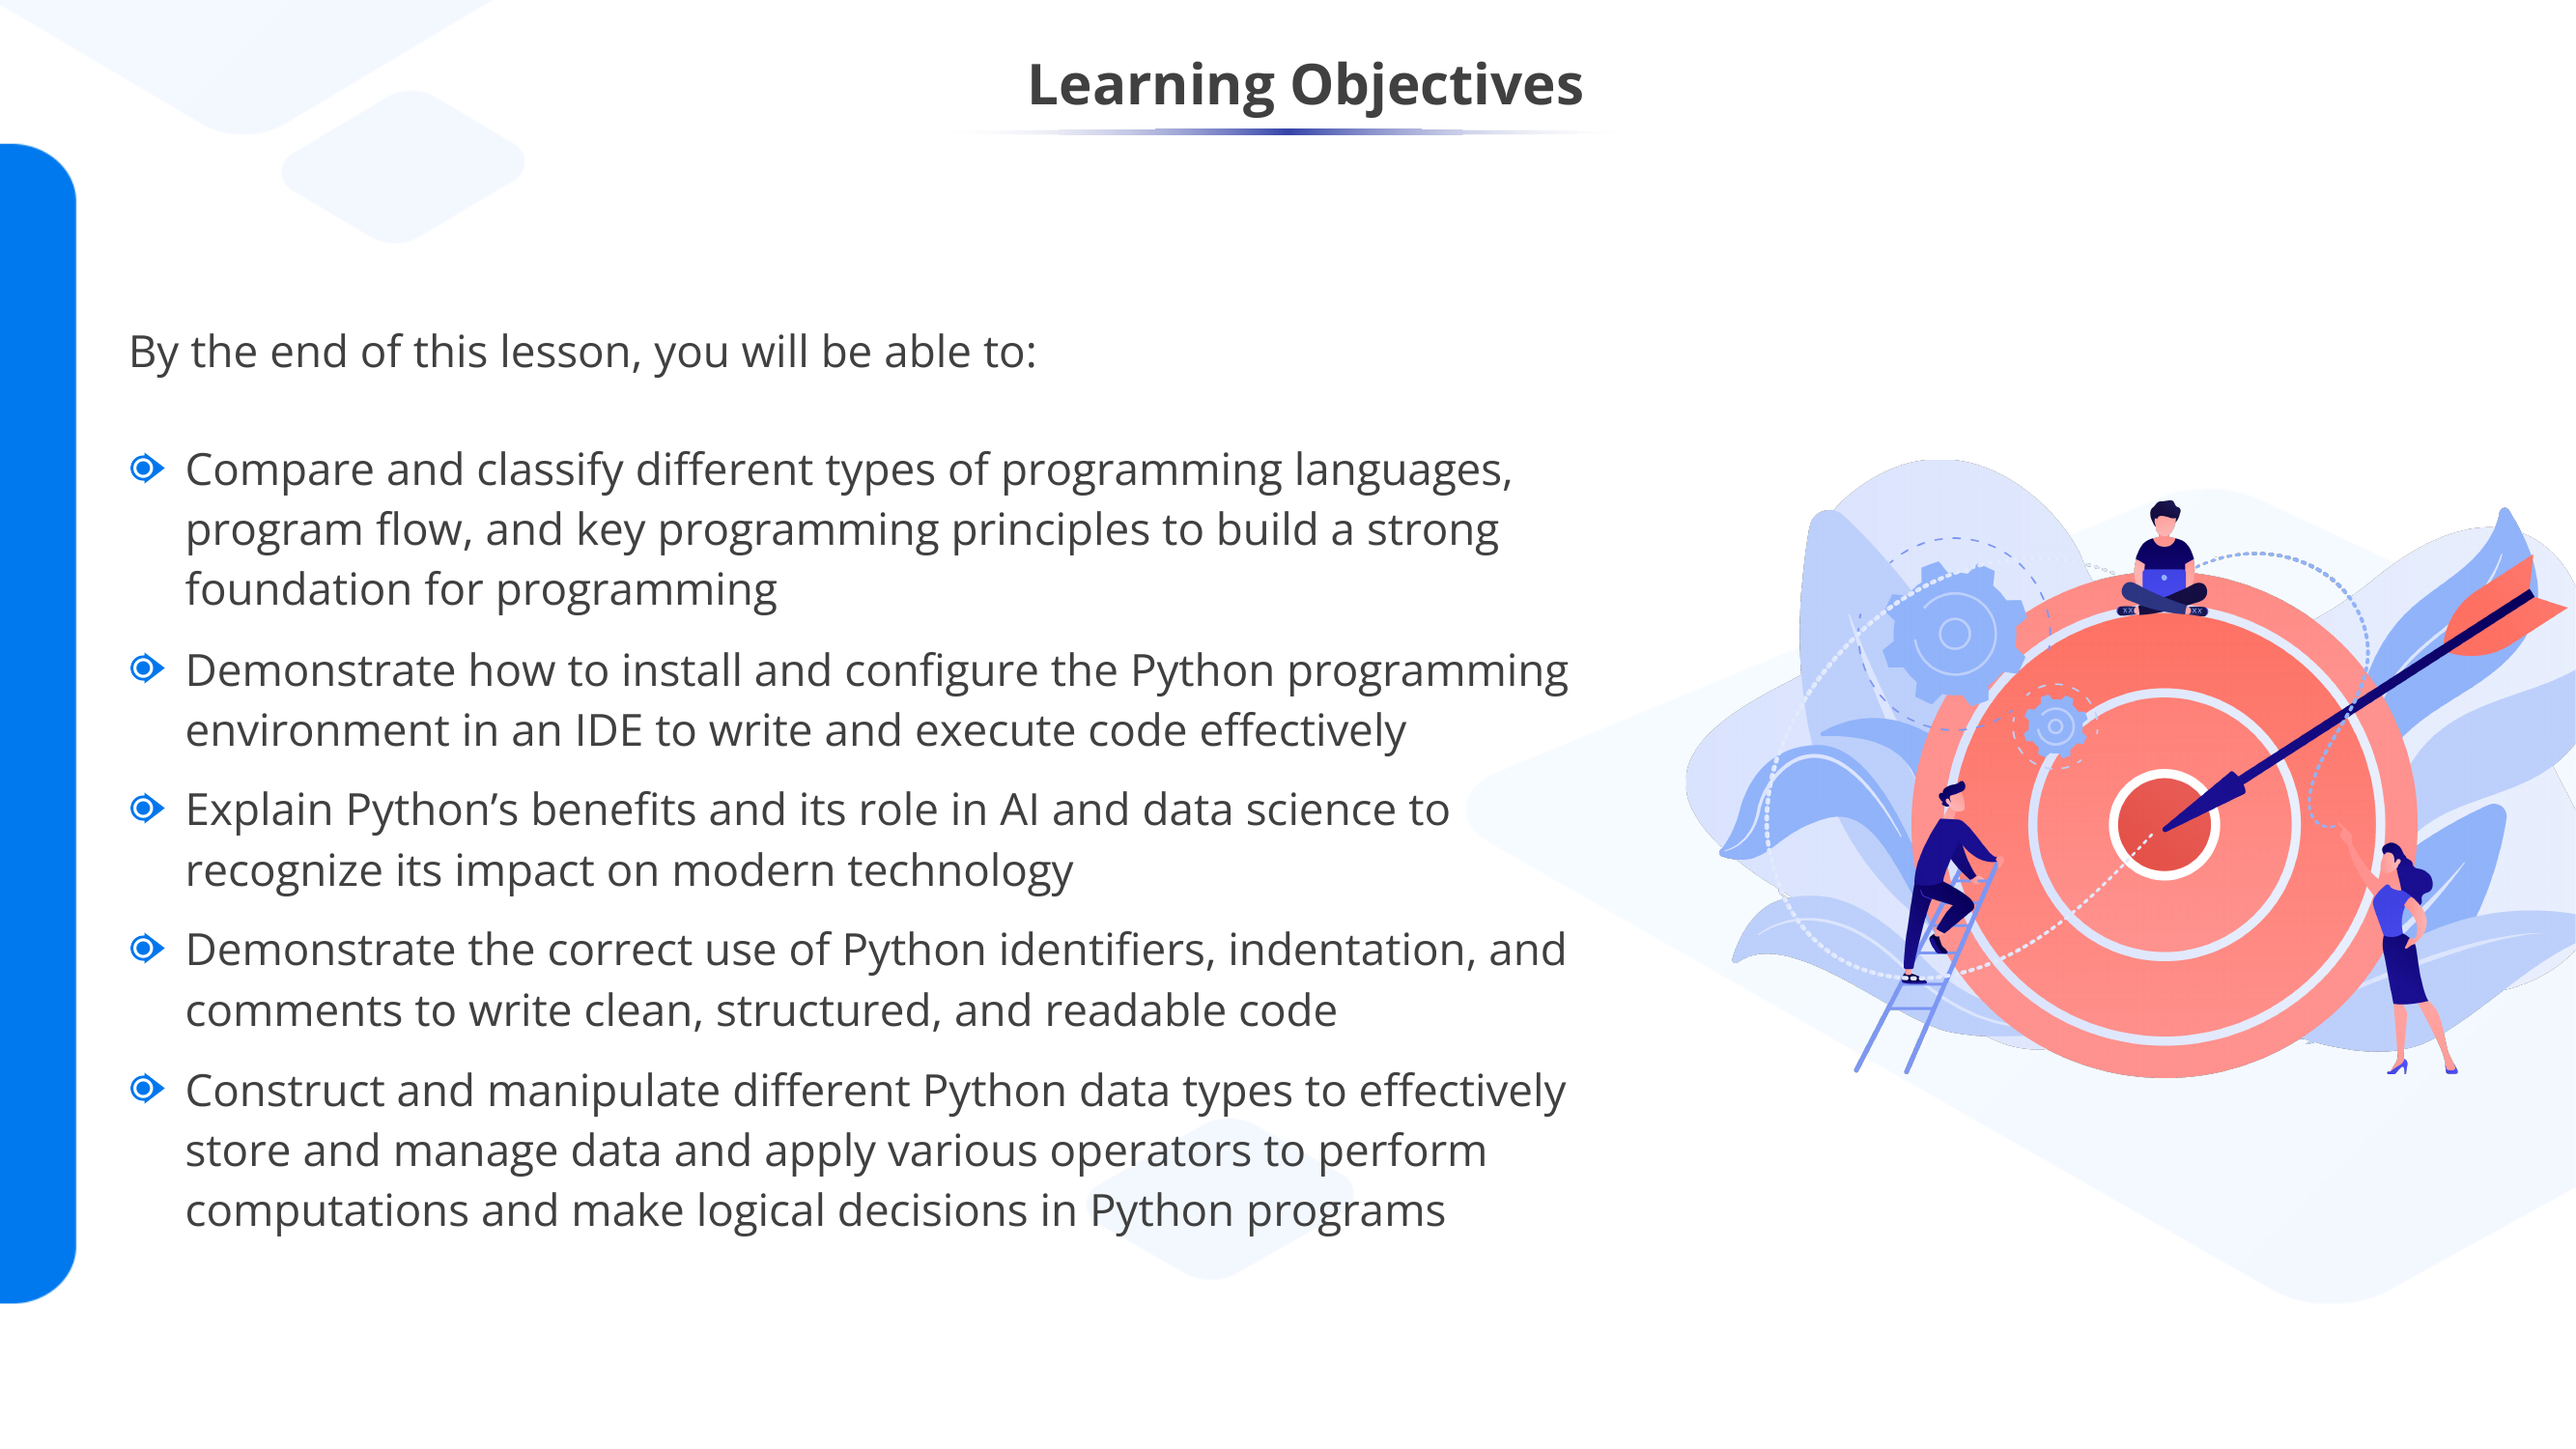

Compare and classify different types of programming languages, program flow, and key programming principles to build a strong foundation for programming
Demonstrate how to install and configure the Python programming environment in an IDE to write and execute code effectively
Explain Python’s benefits and its role in AI and data science to recognize its impact on modern technology
Demonstrate the correct use of Python identifiers, indentation, and comments to write clean, structured, and readable code
Construct and manipulate different Python data types to effectively store and manage data and apply various operators to perform computations and make logical decisions in Python programs